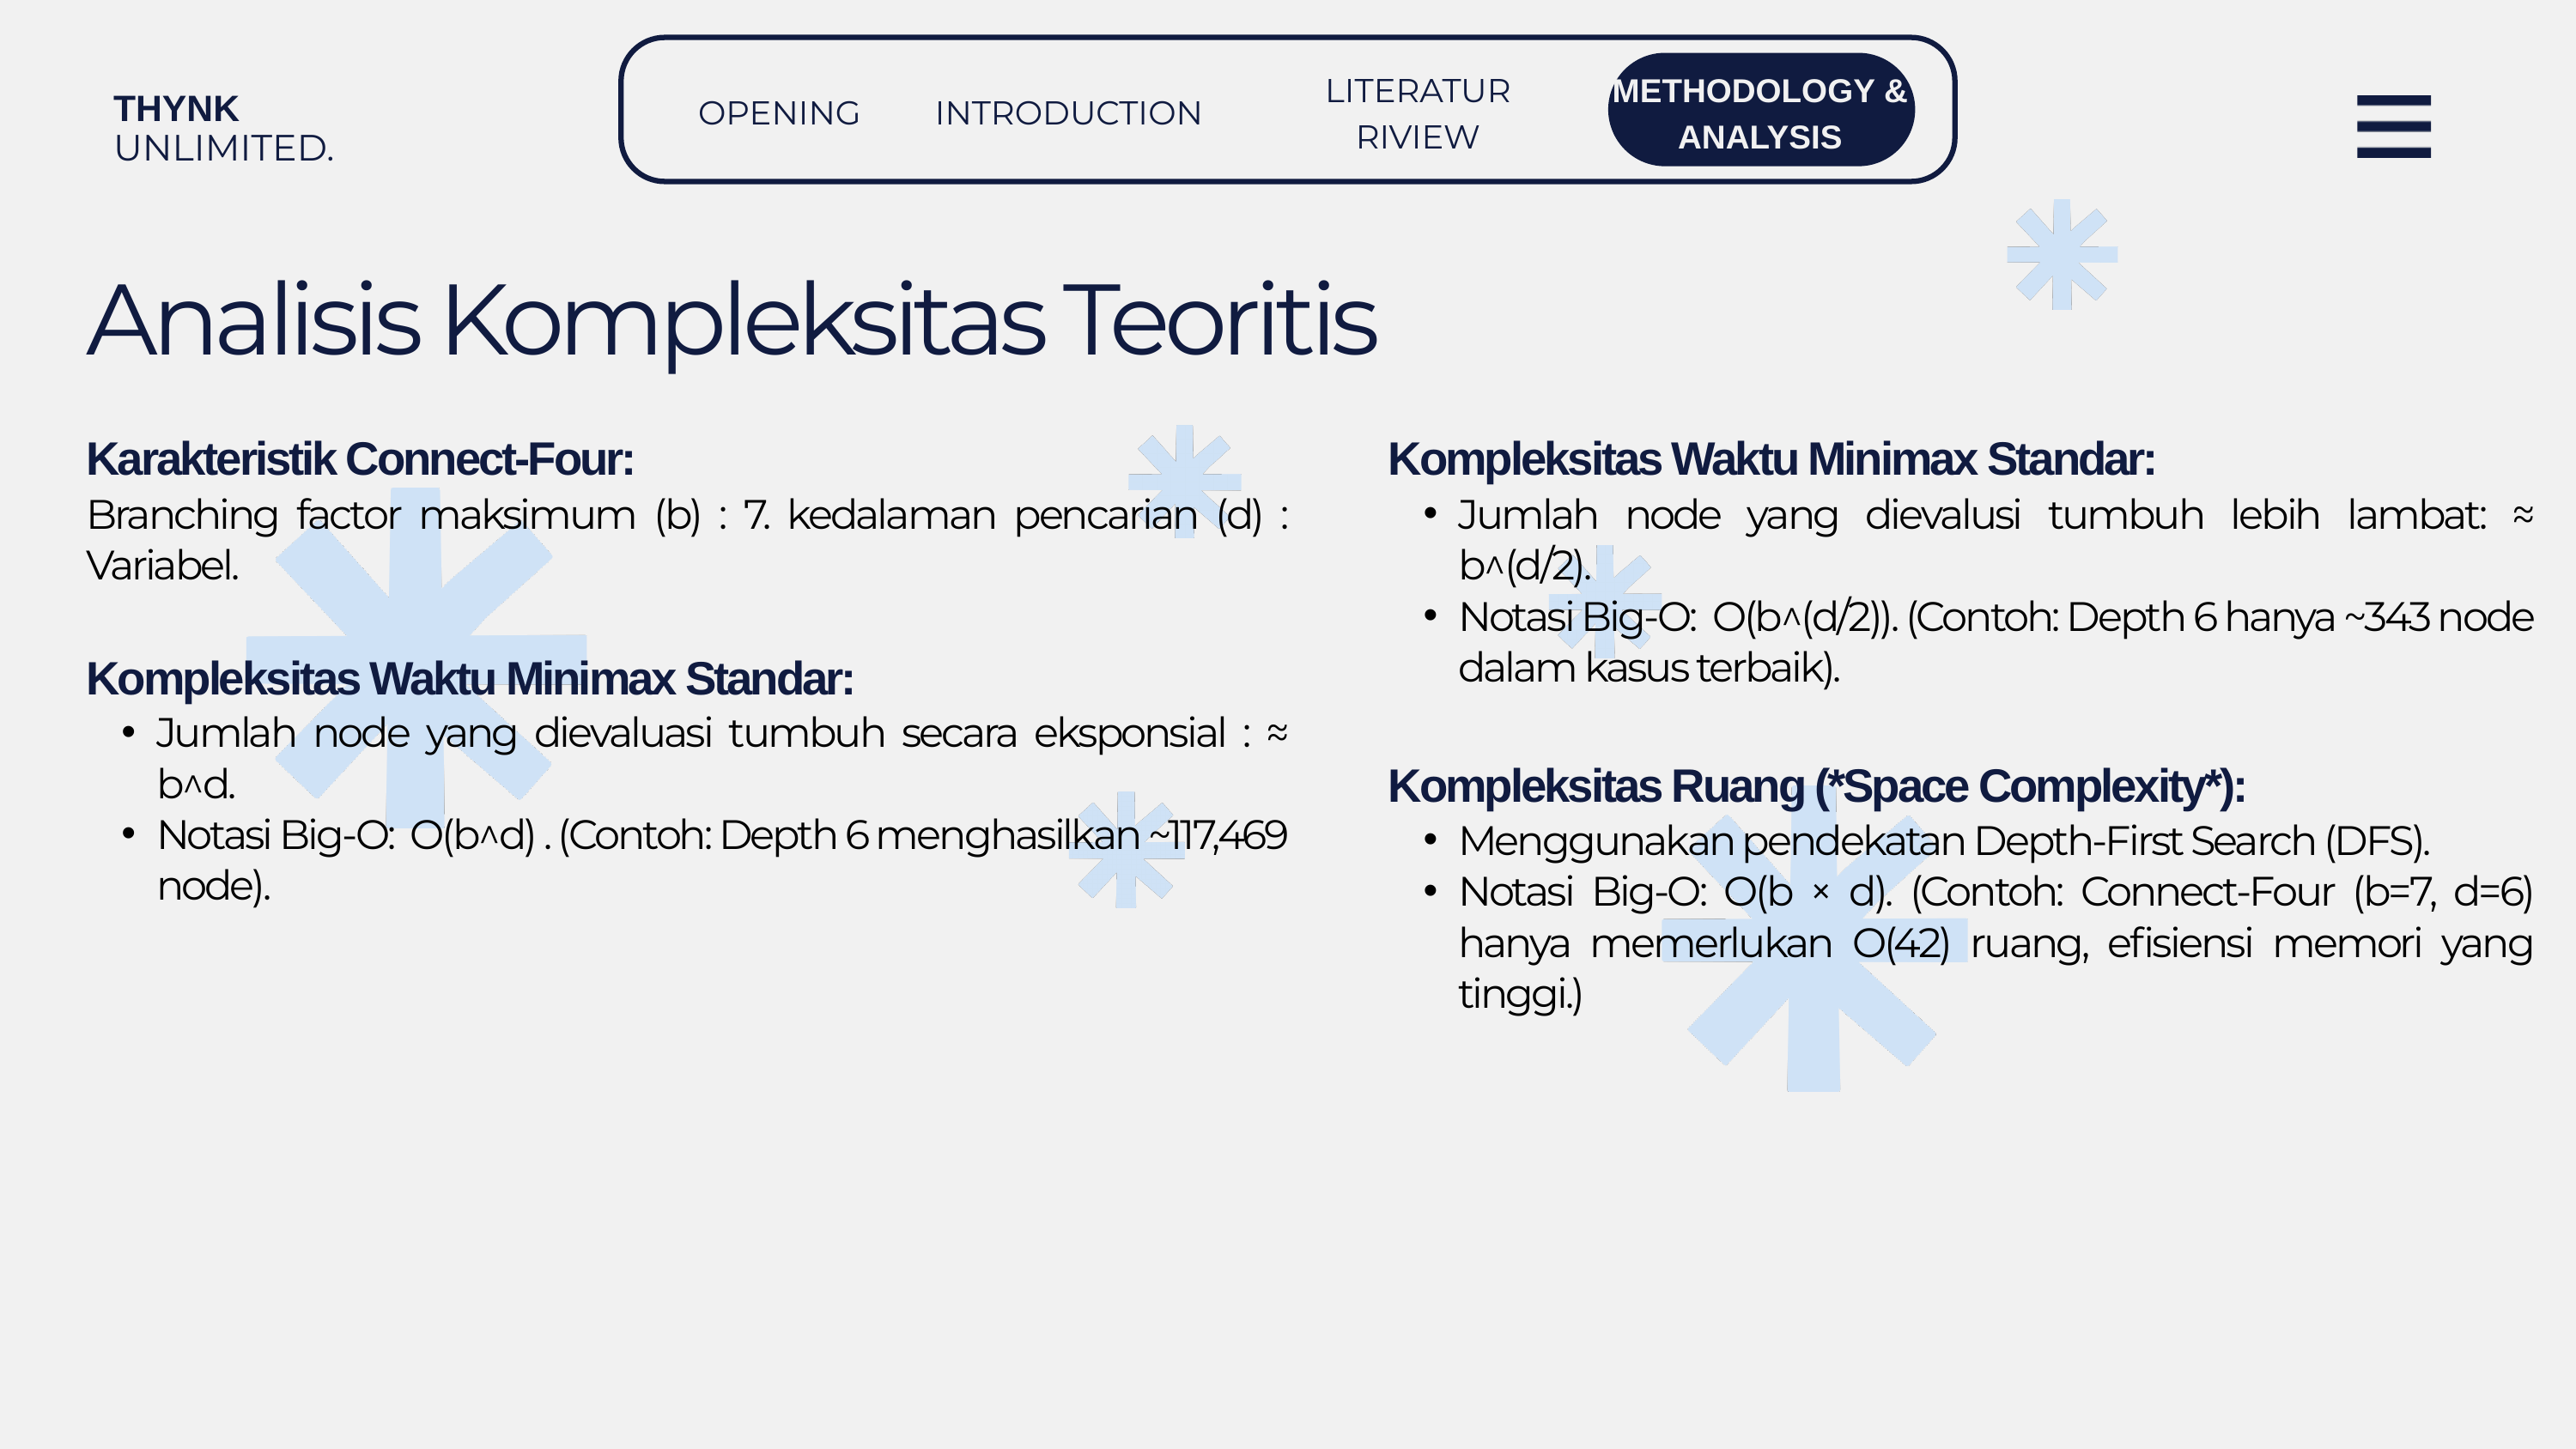

LITERATUR RIVIEW
METHODOLOGY & ANALYSIS
OPENING
INTRODUCTION
THYNK UNLIMITED.

Analisis Kompleksitas Teoritis

Karakteristik Connect-Four:
Kompleksitas Waktu Minimax Standar:
Branching factor maksimum (b) : 7. kedalaman pencarian (d) : Variabel.
Jumlah node yang dievalusi tumbuh lebih lambat: ≈ b^(d/2).
Notasi Big-O:  O(b^(d/2)). (Contoh: Depth 6 hanya ~343 node dalam kasus terbaik).

Kompleksitas Waktu Minimax Standar:
Jumlah node yang dievaluasi tumbuh secara eksponsial : ≈ b^d.
Notasi Big-O:  O(b^d) . (Contoh: Depth 6 menghasilkan ~117,469 node).
Kompleksitas Ruang (*Space Complexity*):

Menggunakan pendekatan Depth-First Search (DFS).
Notasi Big-O: O(b × d). (Contoh: Connect-Four (b=7, d=6) hanya memerlukan O(42) ruang, efisiensi memori yang tinggi.)